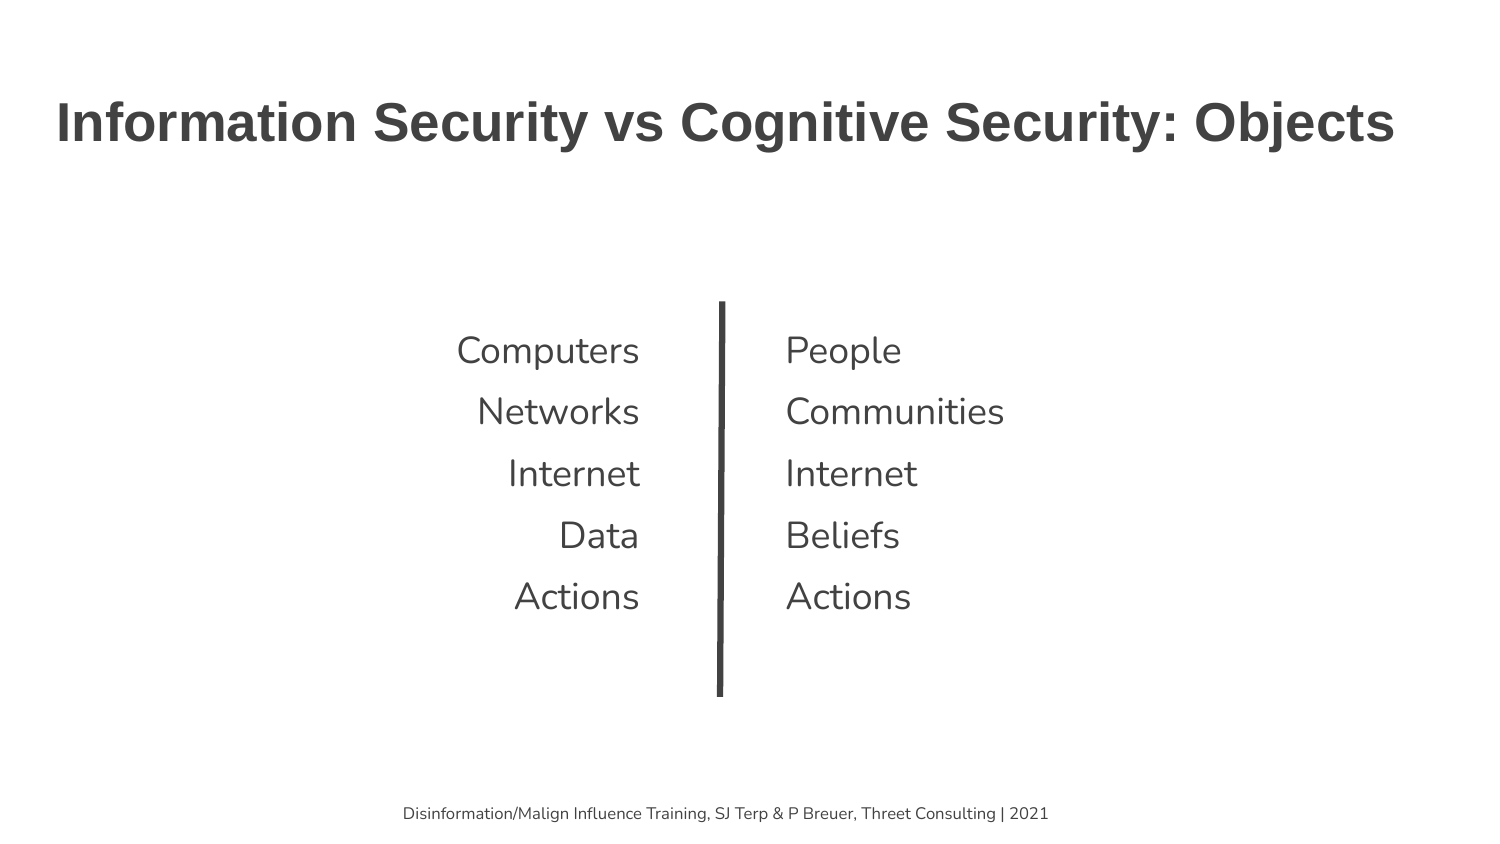

# Information Security vs Cognitive Security: Objects
People
Communities
Internet
Beliefs
Actions
Computers
Networks
Internet
Data
Actions